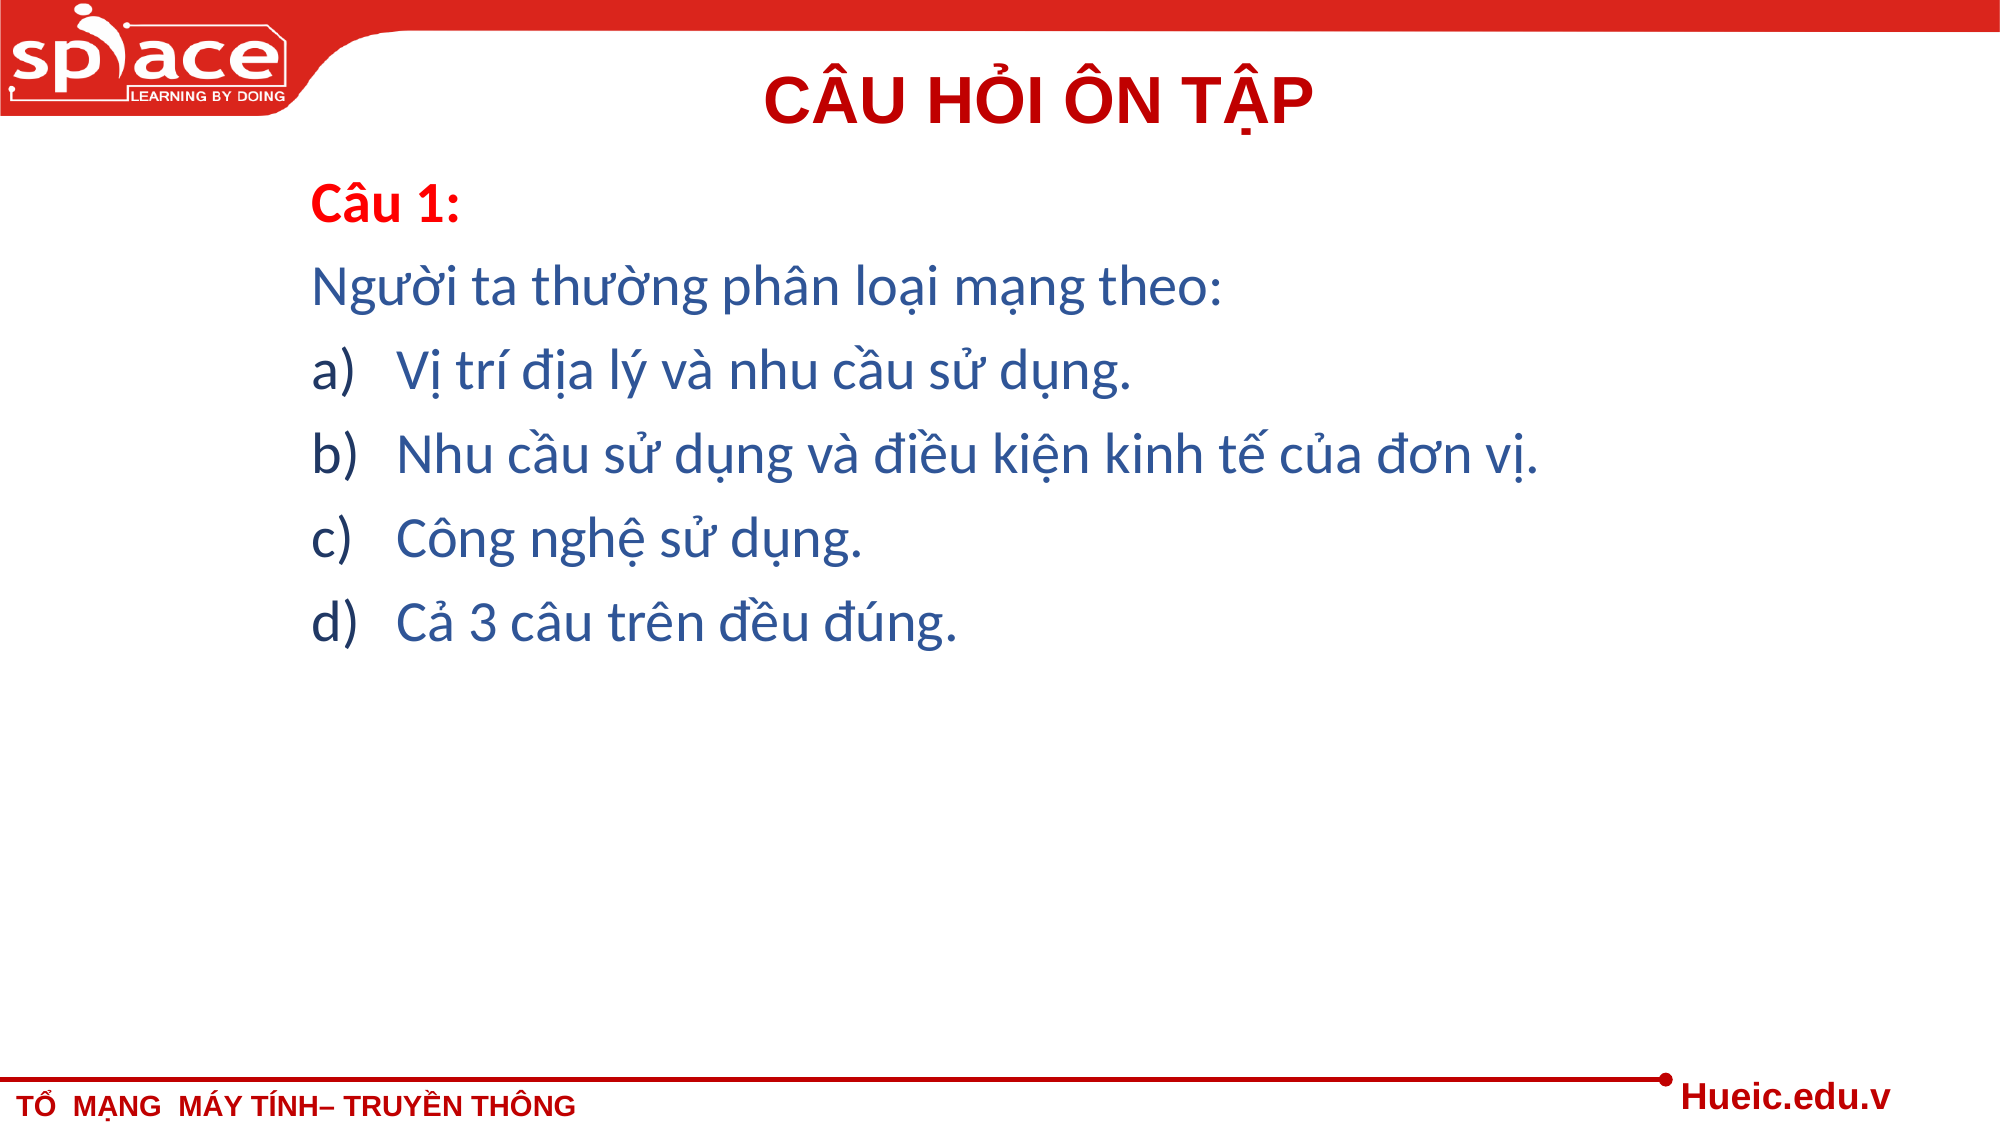

# CÂU HỎI ÔN TẬP
Câu 1:
Người ta thường phân loại mạng theo:
Vị trí địa lý và nhu cầu sử dụng.
Nhu cầu sử dụng và điều kiện kinh tế của đơn vị.
Công nghệ sử dụng.
Cả 3 câu trên đều đúng.